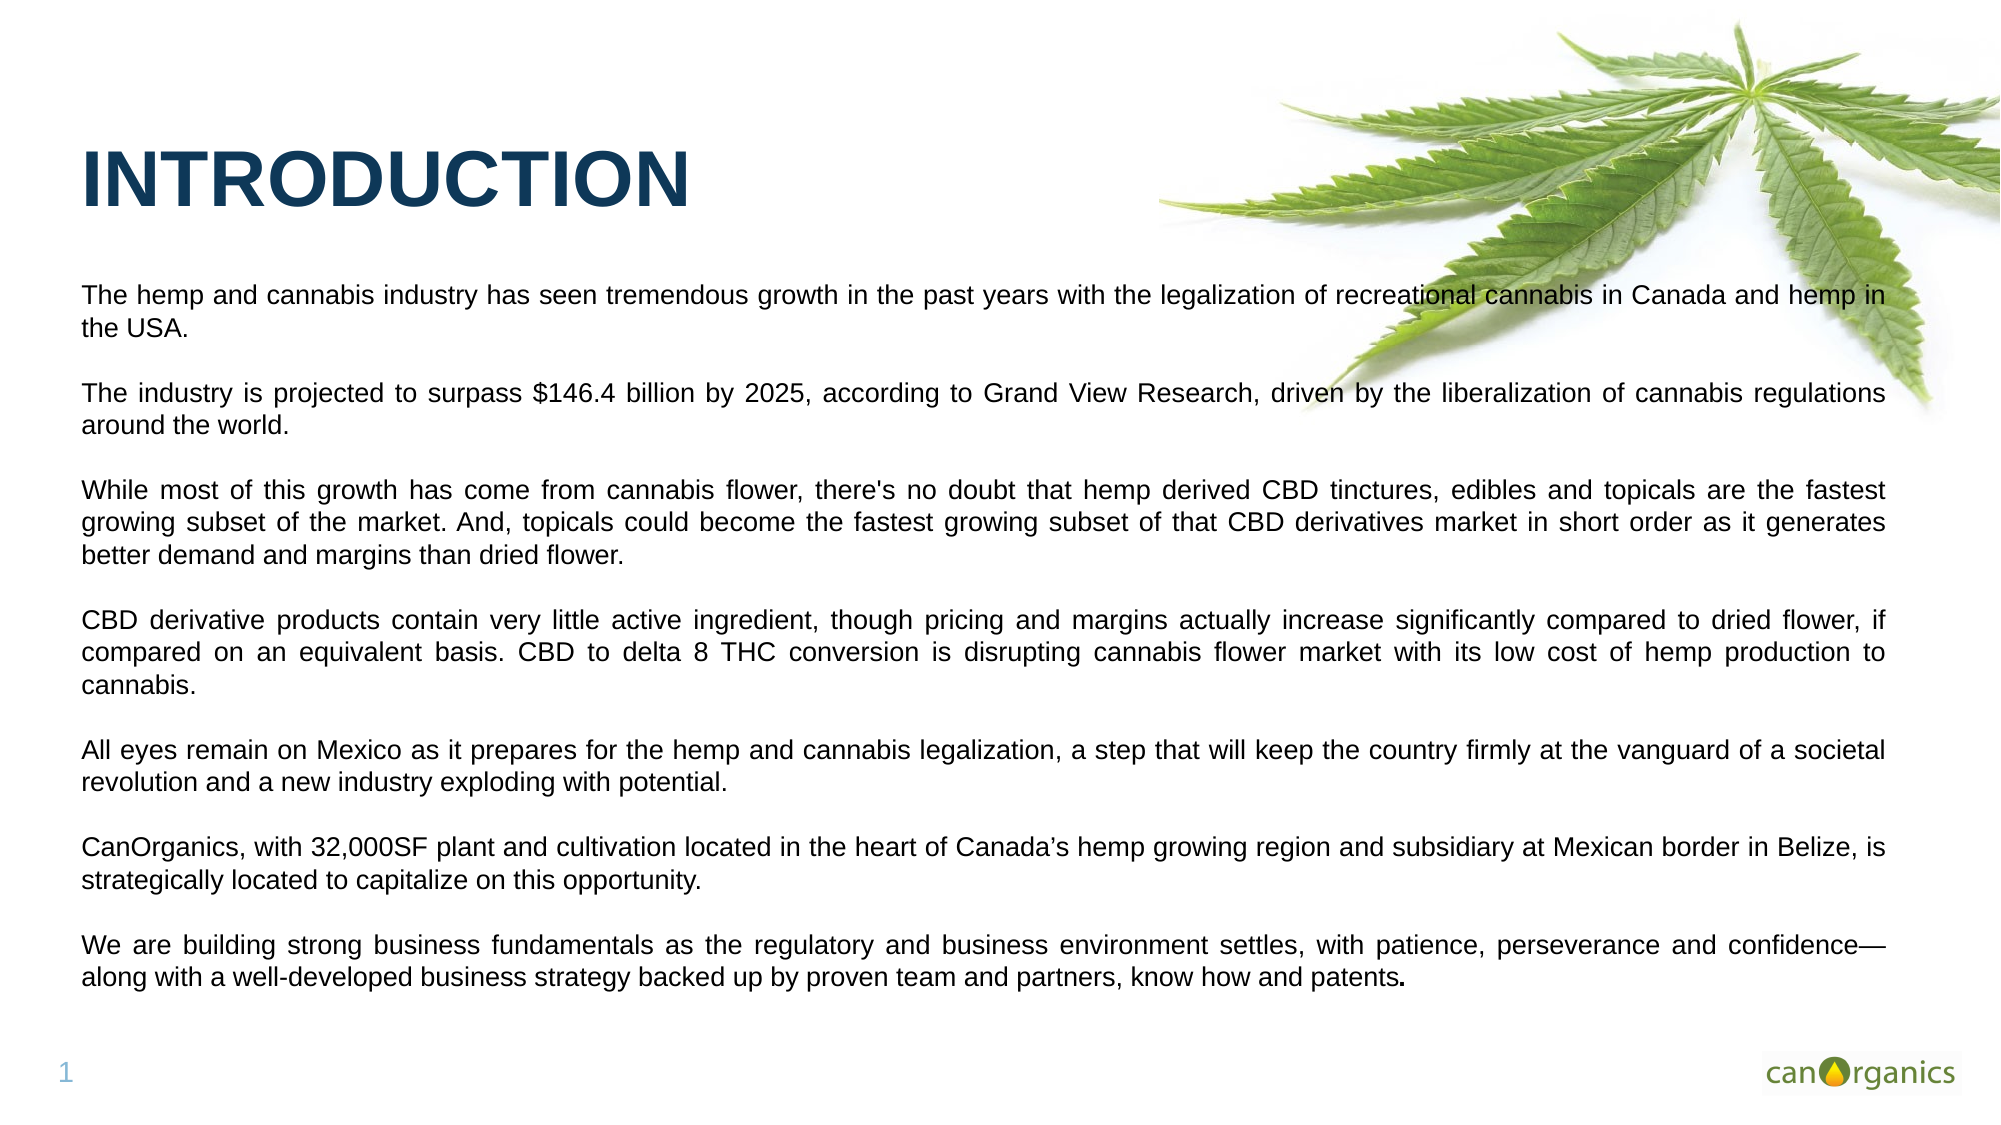

# INTRODUCTION
The hemp and cannabis industry has seen tremendous growth in the past years with the legalization of recreational cannabis in Canada and hemp in the USA.

The industry is projected to surpass $146.4 billion by 2025, according to Grand View Research, driven by the liberalization of cannabis regulations around the world.

While most of this growth has come from cannabis flower, there's no doubt that hemp derived CBD tinctures, edibles and topicals are the fastest growing subset of the market. And, topicals could become the fastest growing subset of that CBD derivatives market in short order as it generates better demand and margins than dried flower.

CBD derivative products contain very little active ingredient, though pricing and margins actually increase significantly compared to dried flower, if compared on an equivalent basis. CBD to delta 8 THC conversion is disrupting cannabis flower market with its low cost of hemp production to cannabis.

All eyes remain on Mexico as it prepares for the hemp and cannabis legalization, a step that will keep the country firmly at the vanguard of a societal revolution and a new industry exploding with potential.

CanOrganics, with 32,000SF plant and cultivation located in the heart of Canada’s hemp growing region and subsidiary at Mexican border in Belize, is strategically located to capitalize on this opportunity.

We are building strong business fundamentals as the regulatory and business environment settles, with patience, perseverance and confidence—along with a well-developed business strategy backed up by proven team and partners, know how and patents.
1